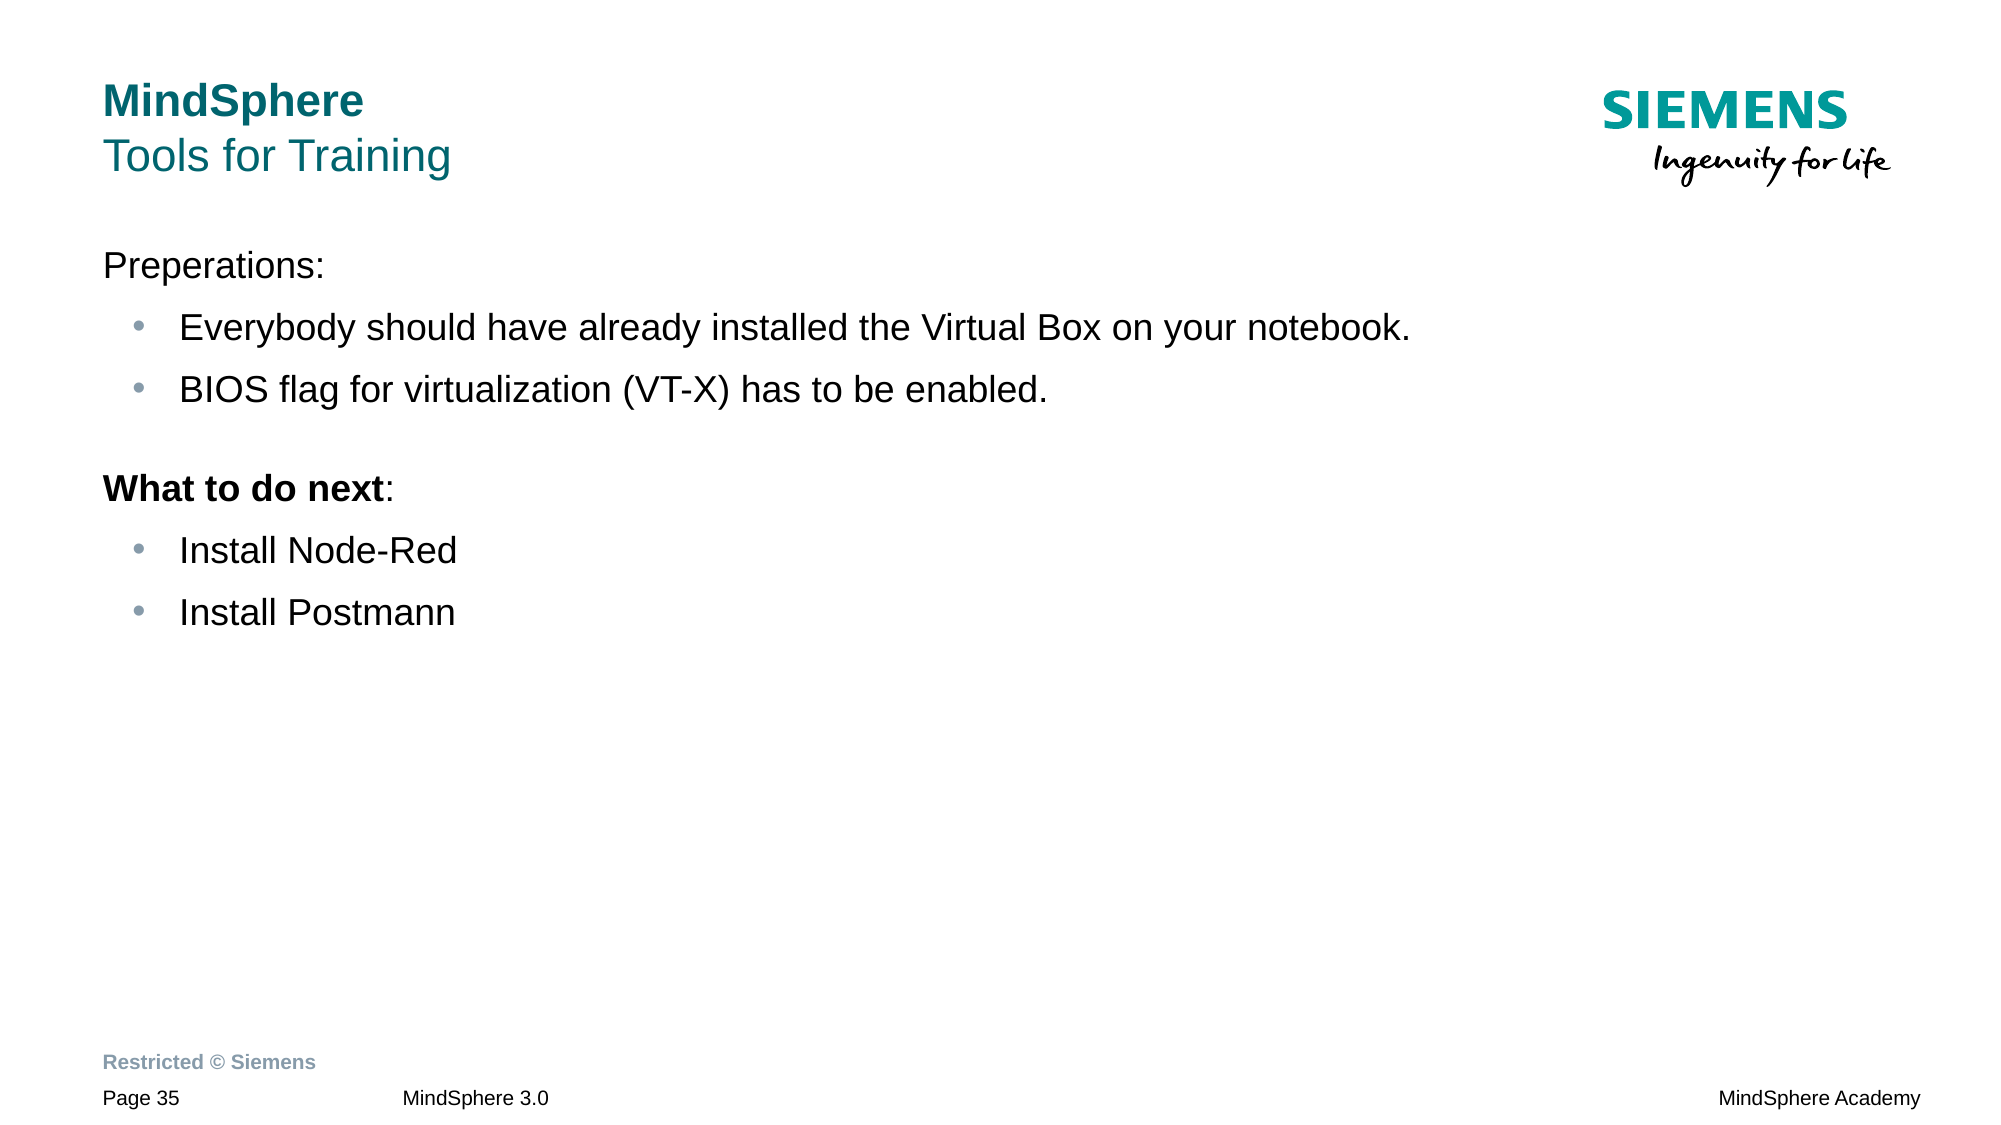

# MindSphere Tools for Training
Preperations:
Everybody should have already installed the Virtual Box on your notebook.
BIOS flag for virtualization (VT-X) has to be enabled.

What to do next:
Install Node-Red
Install Postmann